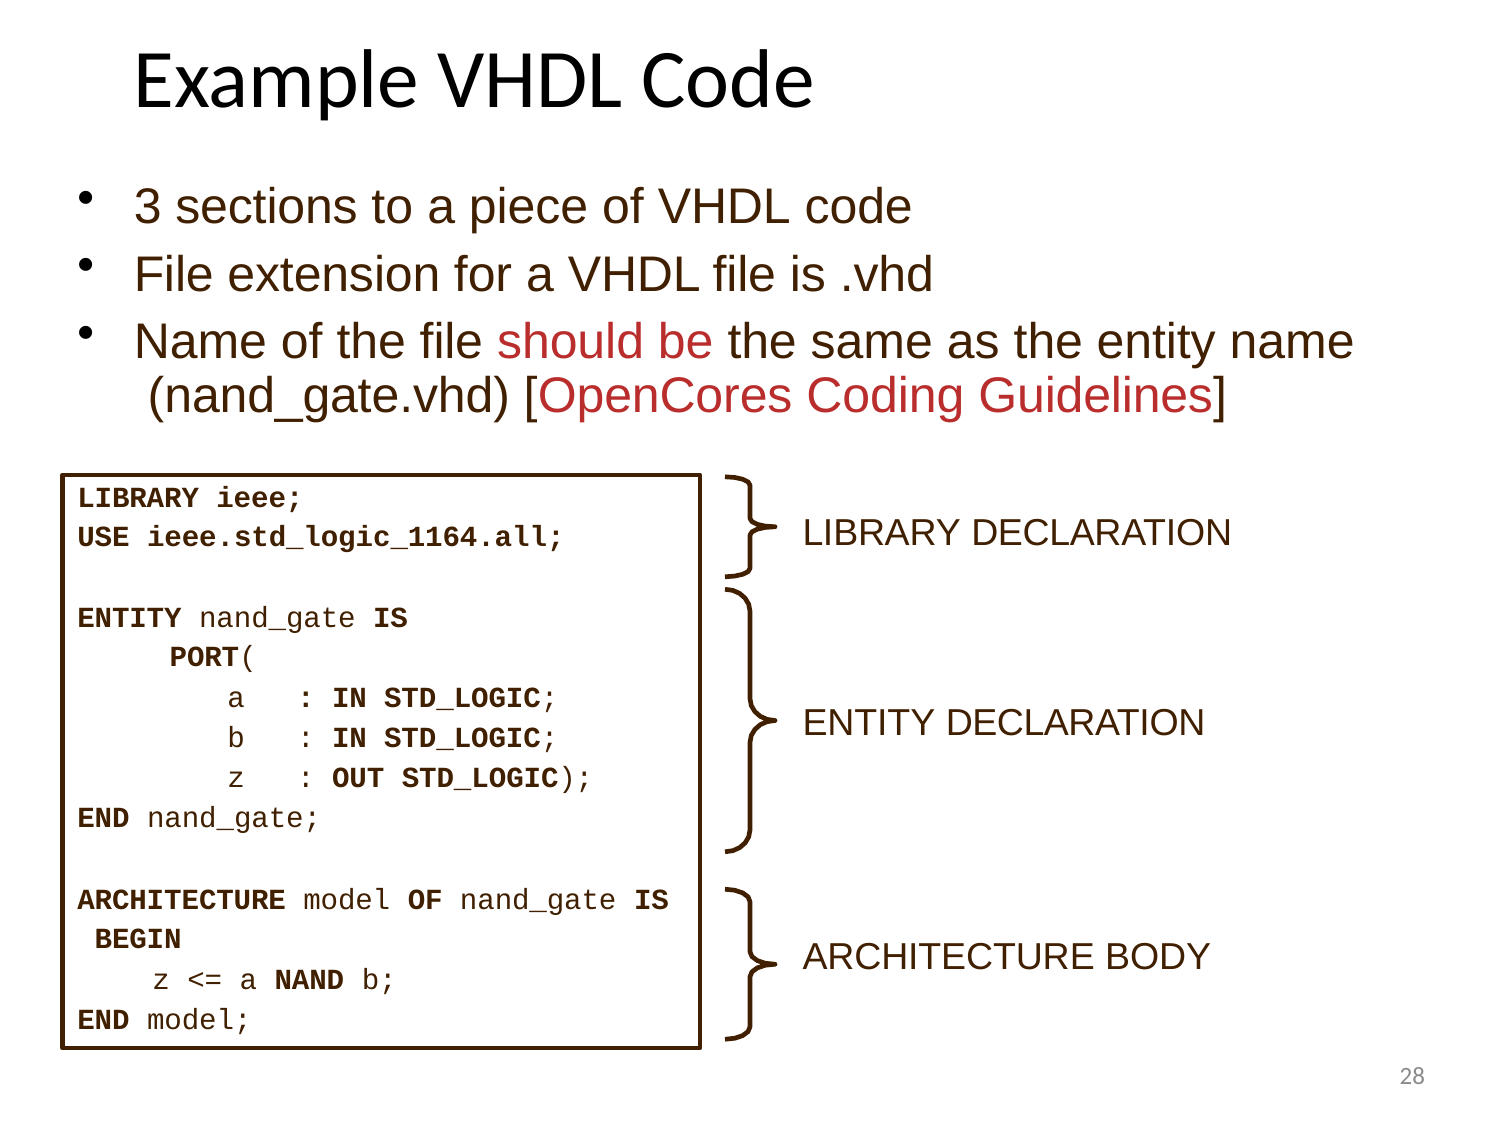

28
# Example VHDL Code
3 sections to a piece of VHDL code
File extension for a VHDL file is .vhd
Name of the file should be the same as the entity name  (nand_gate.vhd) [OpenCores Coding Guidelines]
LIBRARY ieee;
USE ieee.std_logic_1164.all;

LIBRARY DECLARATION

ENTITY nand_gate IS  PORT(
a	: IN STD_LOGIC;  b	: IN STD_LOGIC;  z	: OUT STD_LOGIC);
ENTITY DECLARATION
END nand_gate;
ARCHITECTURE model OF nand_gate IS  BEGIN
z <= a NAND b;
END model;

ARCHITECTURE BODY